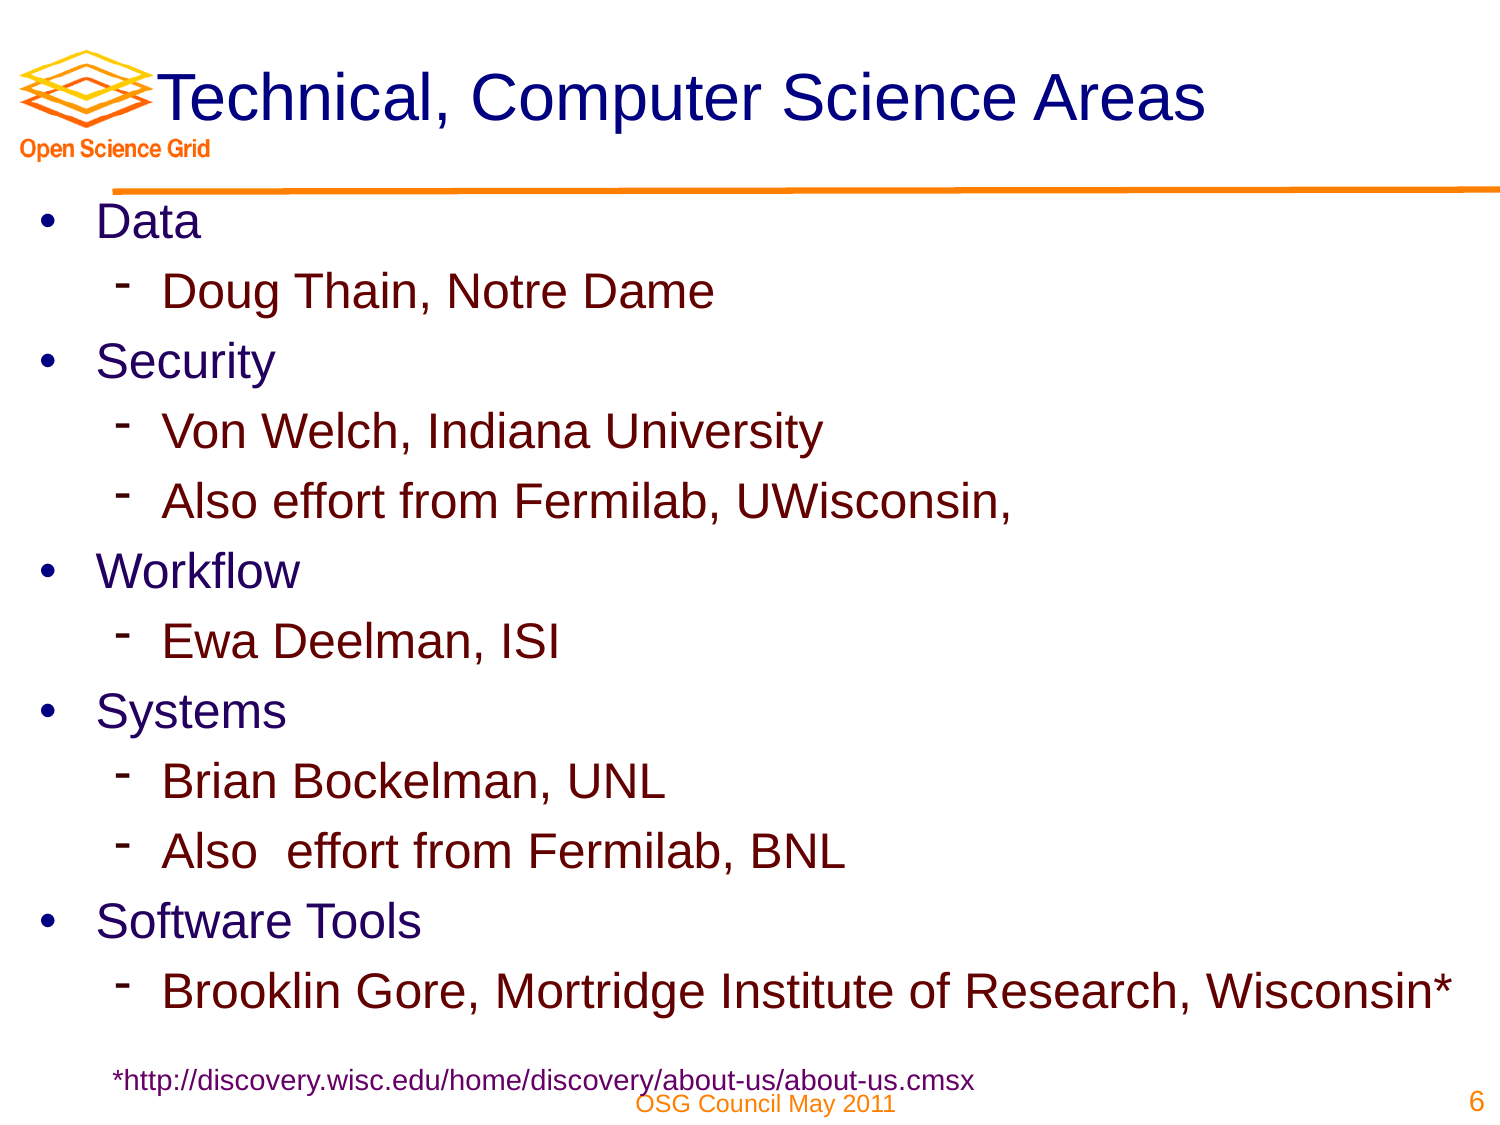

# Technical, Computer Science Areas
Data
Doug Thain, Notre Dame
Security
Von Welch, Indiana University
Also effort from Fermilab, UWisconsin,
Workflow
Ewa Deelman, ISI
Systems
Brian Bockelman, UNL
Also  effort from Fermilab, BNL
Software Tools
Brooklin Gore, Mortridge Institute of Research, Wisconsin*
6
*http://discovery.wisc.edu/home/discovery/about-us/about-us.cmsx